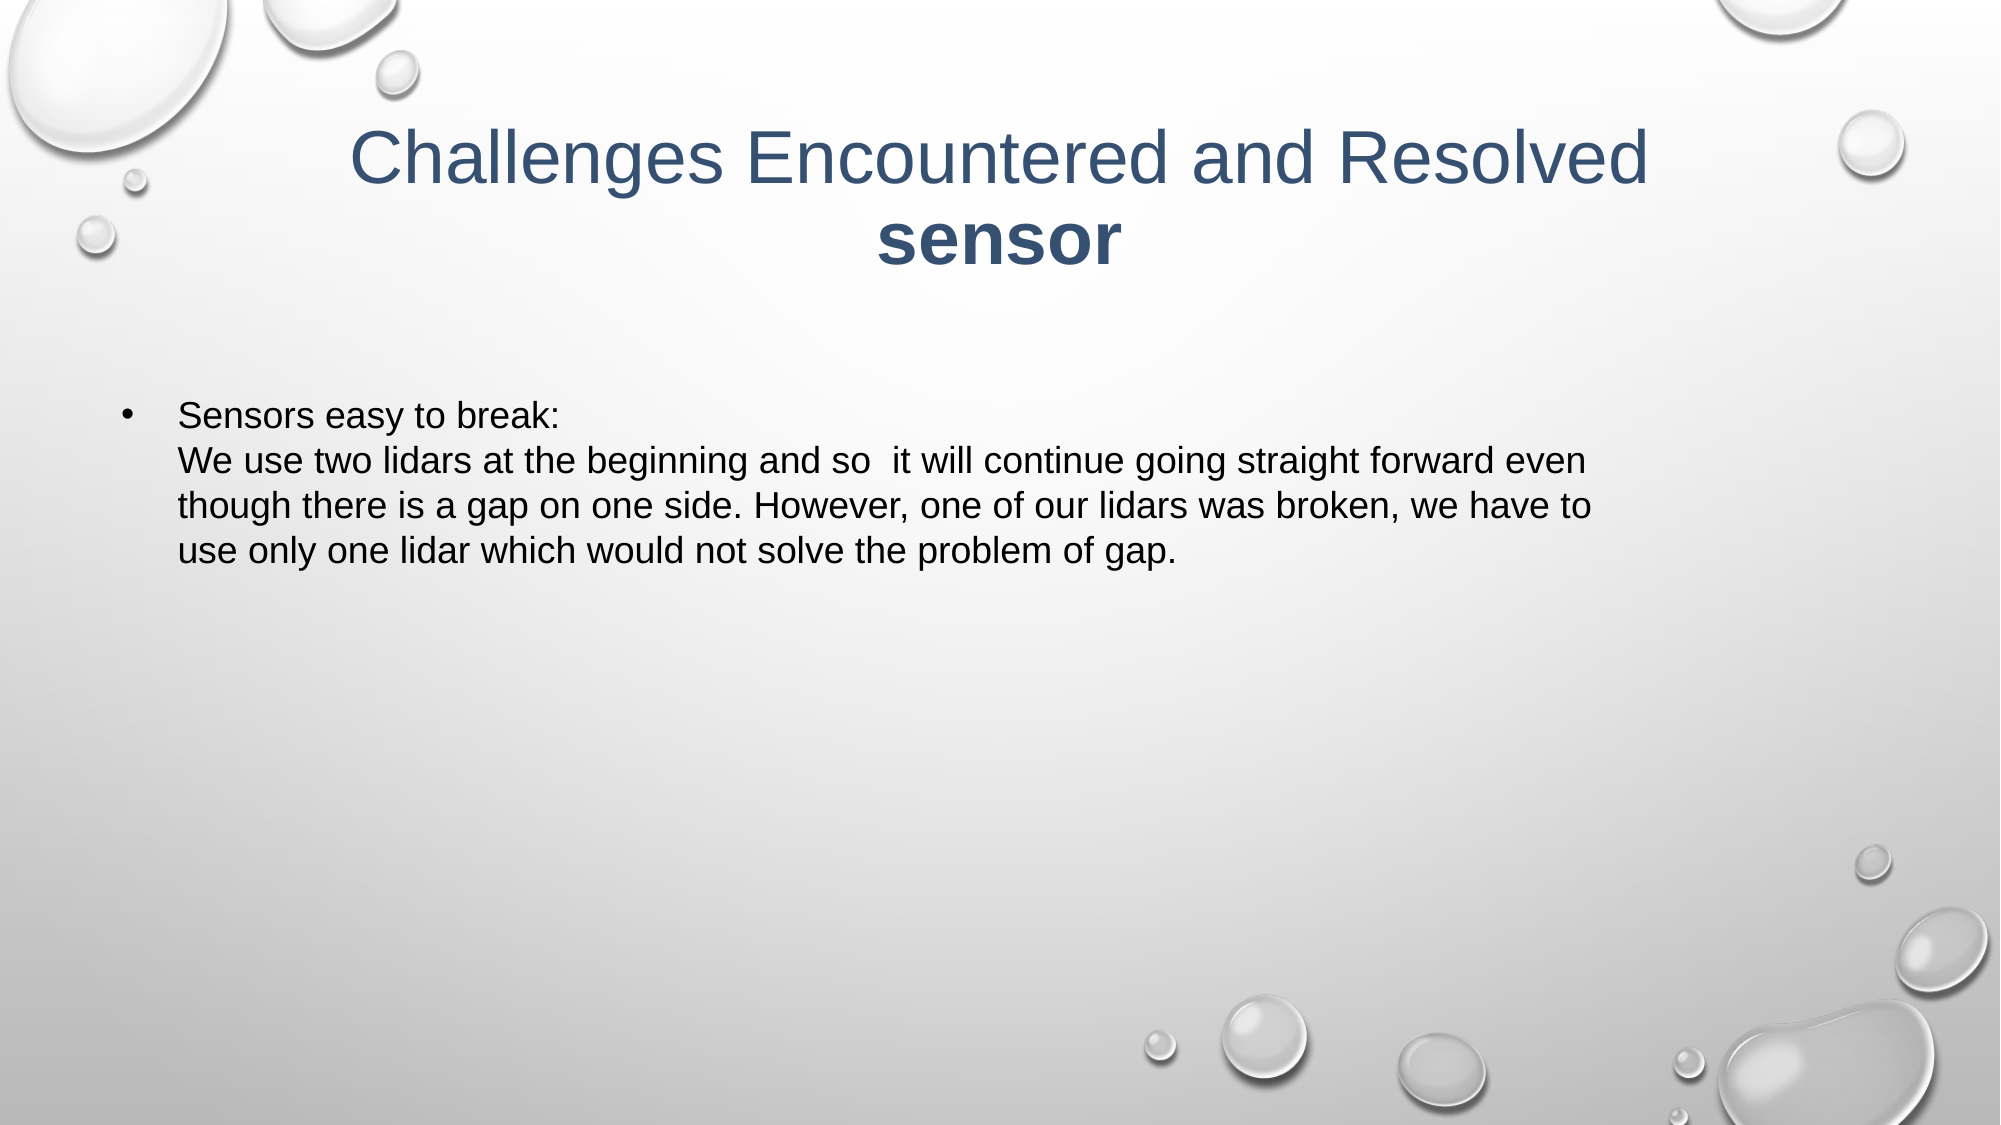

Challenges Encountered and Resolved
sensor
Sensors easy to break:
	We use two lidars at the beginning and so  it will continue going straight forward even though there is a gap on one side. However, one of our lidars was broken, we have to use only one lidar which would not solve the problem of gap.